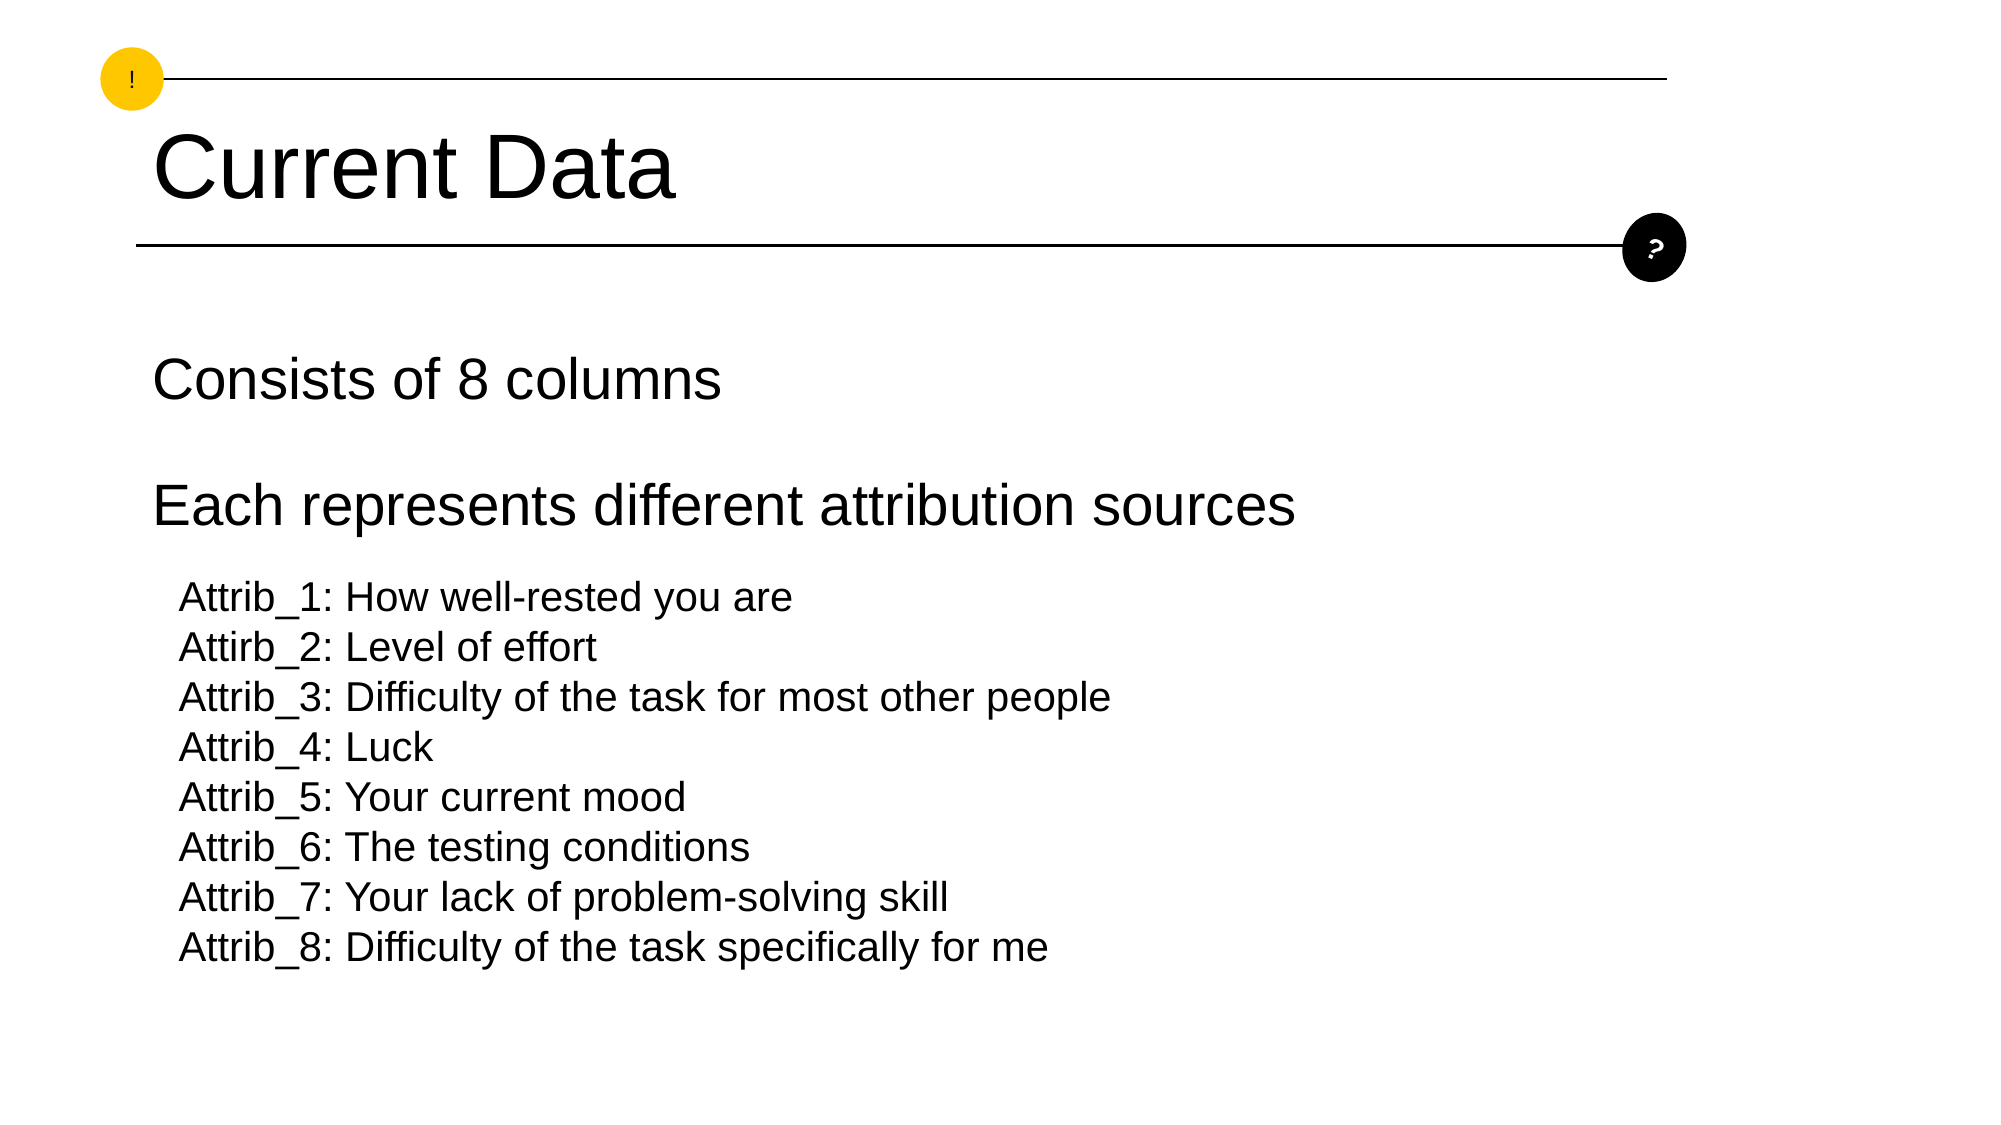

!
# Current Data
?
Consists of 8 columns
Each represents different attribution sources

Attrib_1: How well-rested you are
Attirb_2: Level of effort
Attrib_3: Difficulty of the task for most other people
Attrib_4: Luck
Attrib_5: Your current mood
Attrib_6: The testing conditions
Attrib_7: Your lack of problem-solving skill
Attrib_8: Difficulty of the task specifically for me